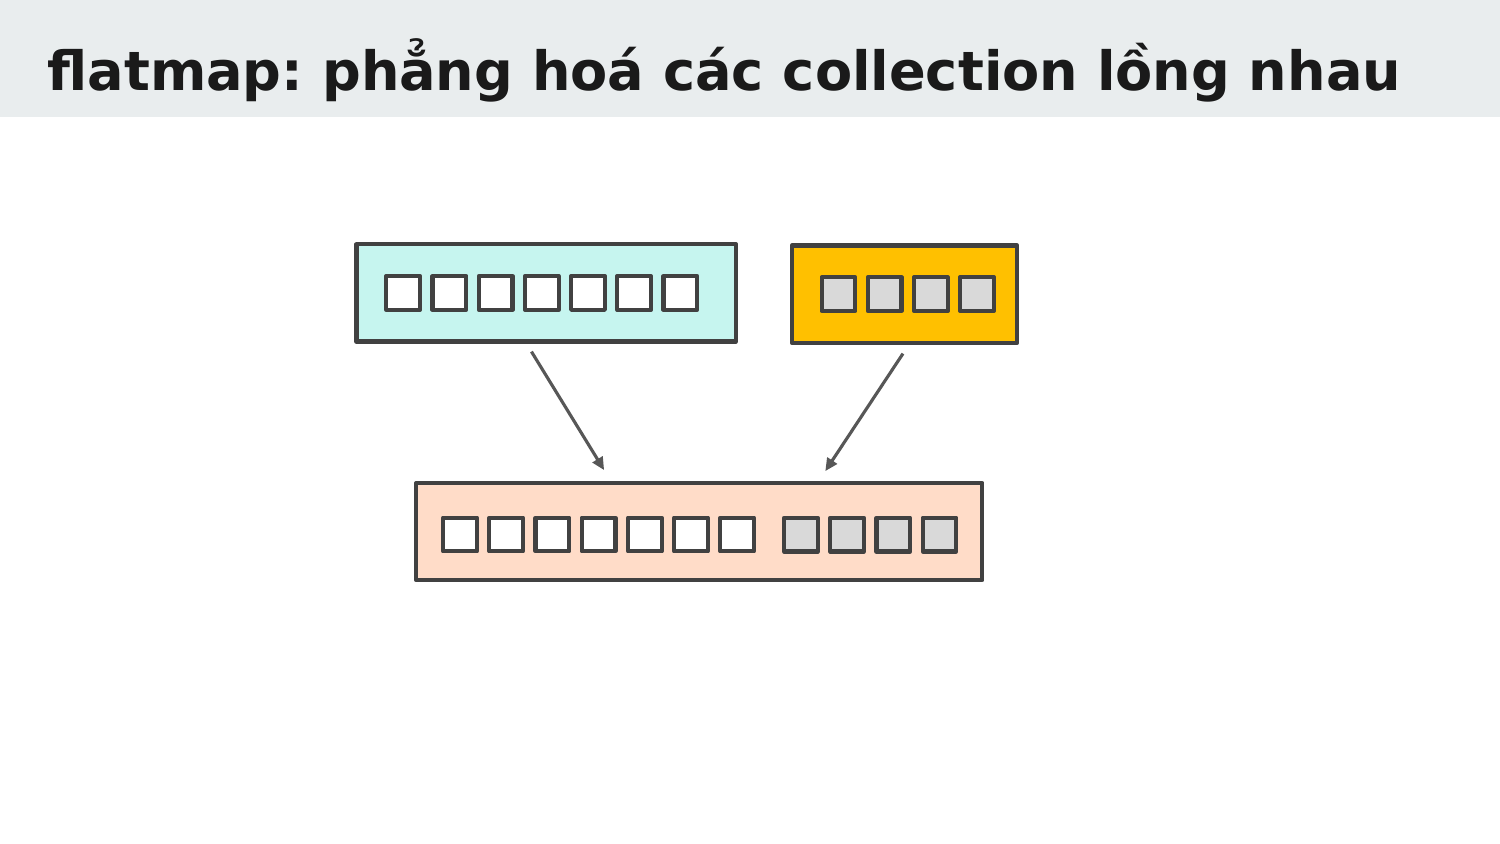

# flatmap: phẳng hoá các collection lồng nhau